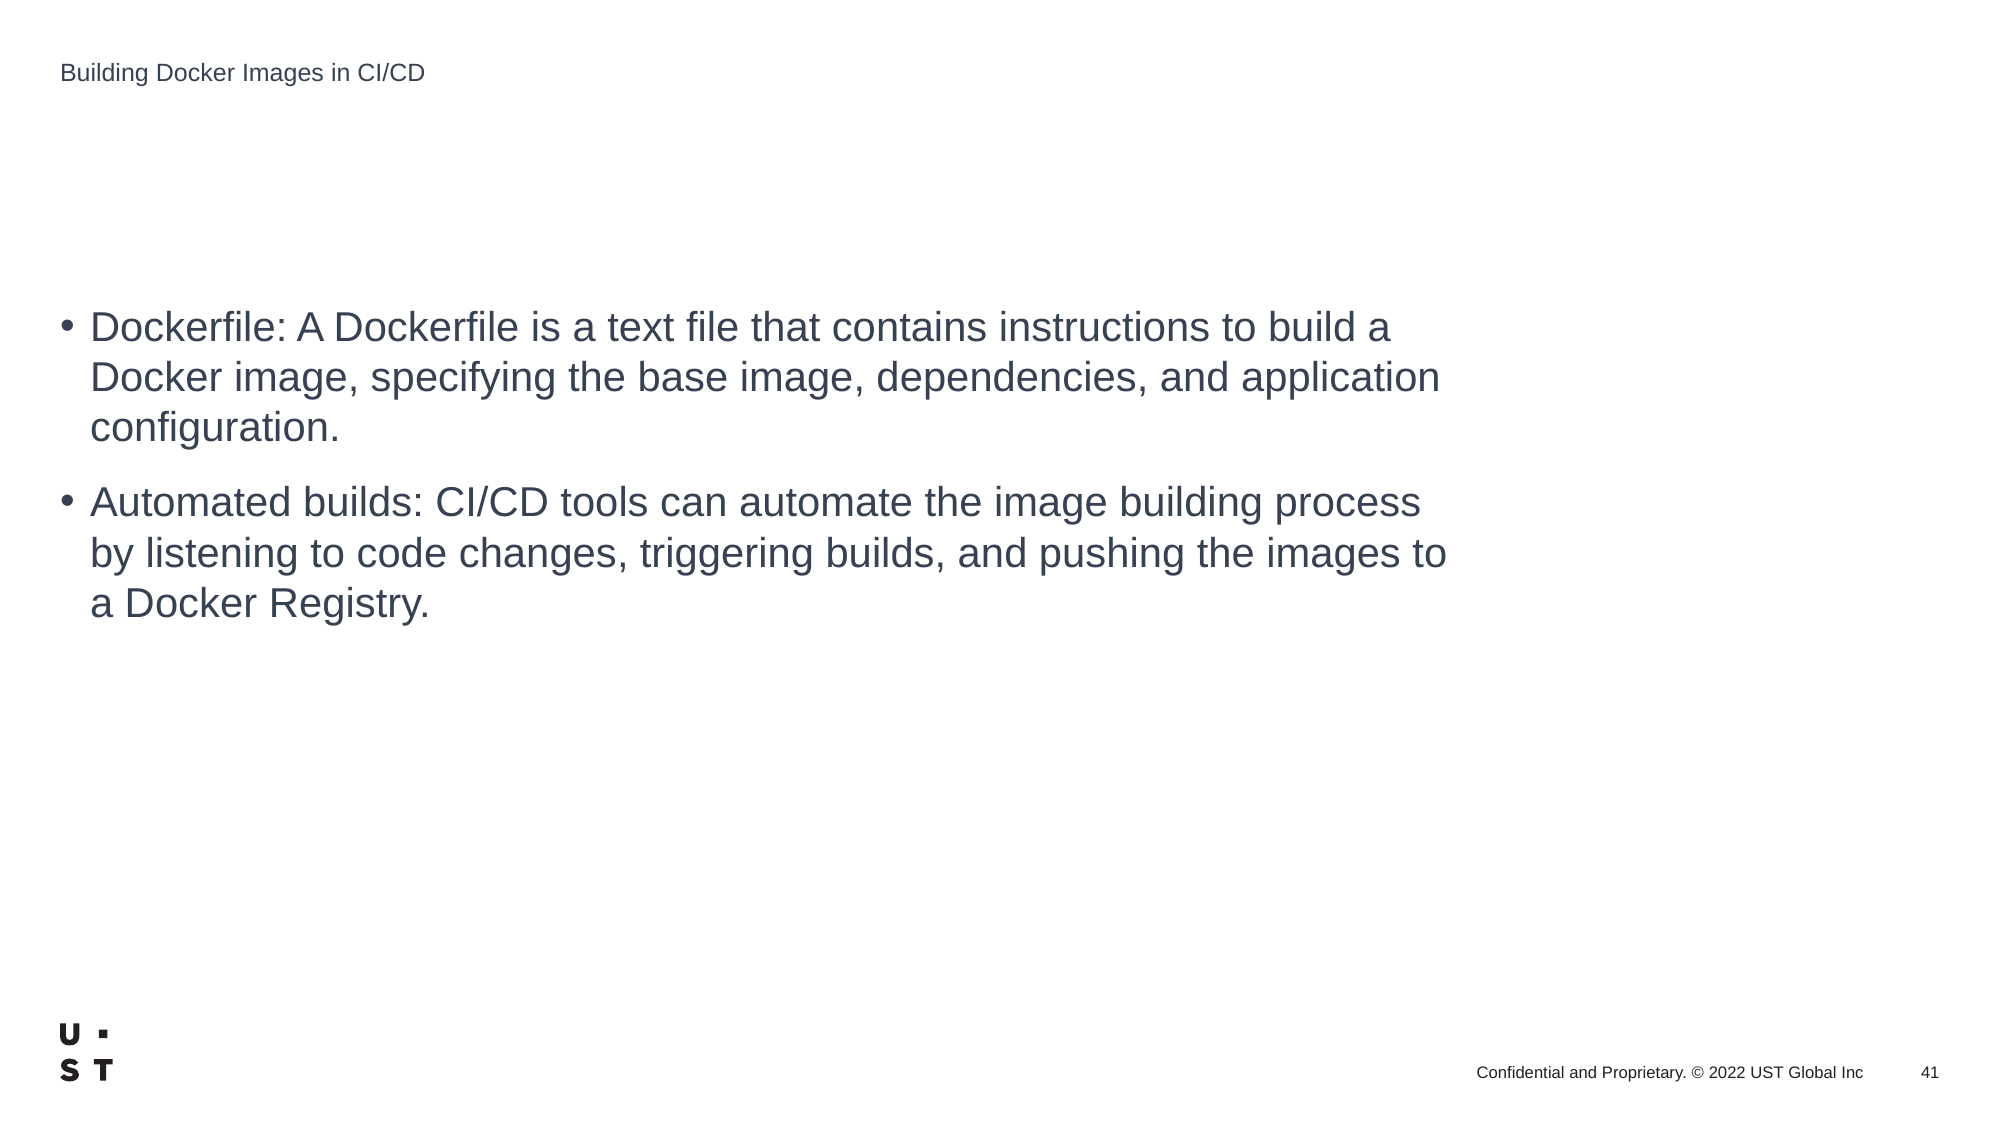

# Building Docker Images in CI/CD
Dockerfile: A Dockerfile is a text file that contains instructions to build a Docker image, specifying the base image, dependencies, and application configuration.
Automated builds: CI/CD tools can automate the image building process by listening to code changes, triggering builds, and pushing the images to a Docker Registry.